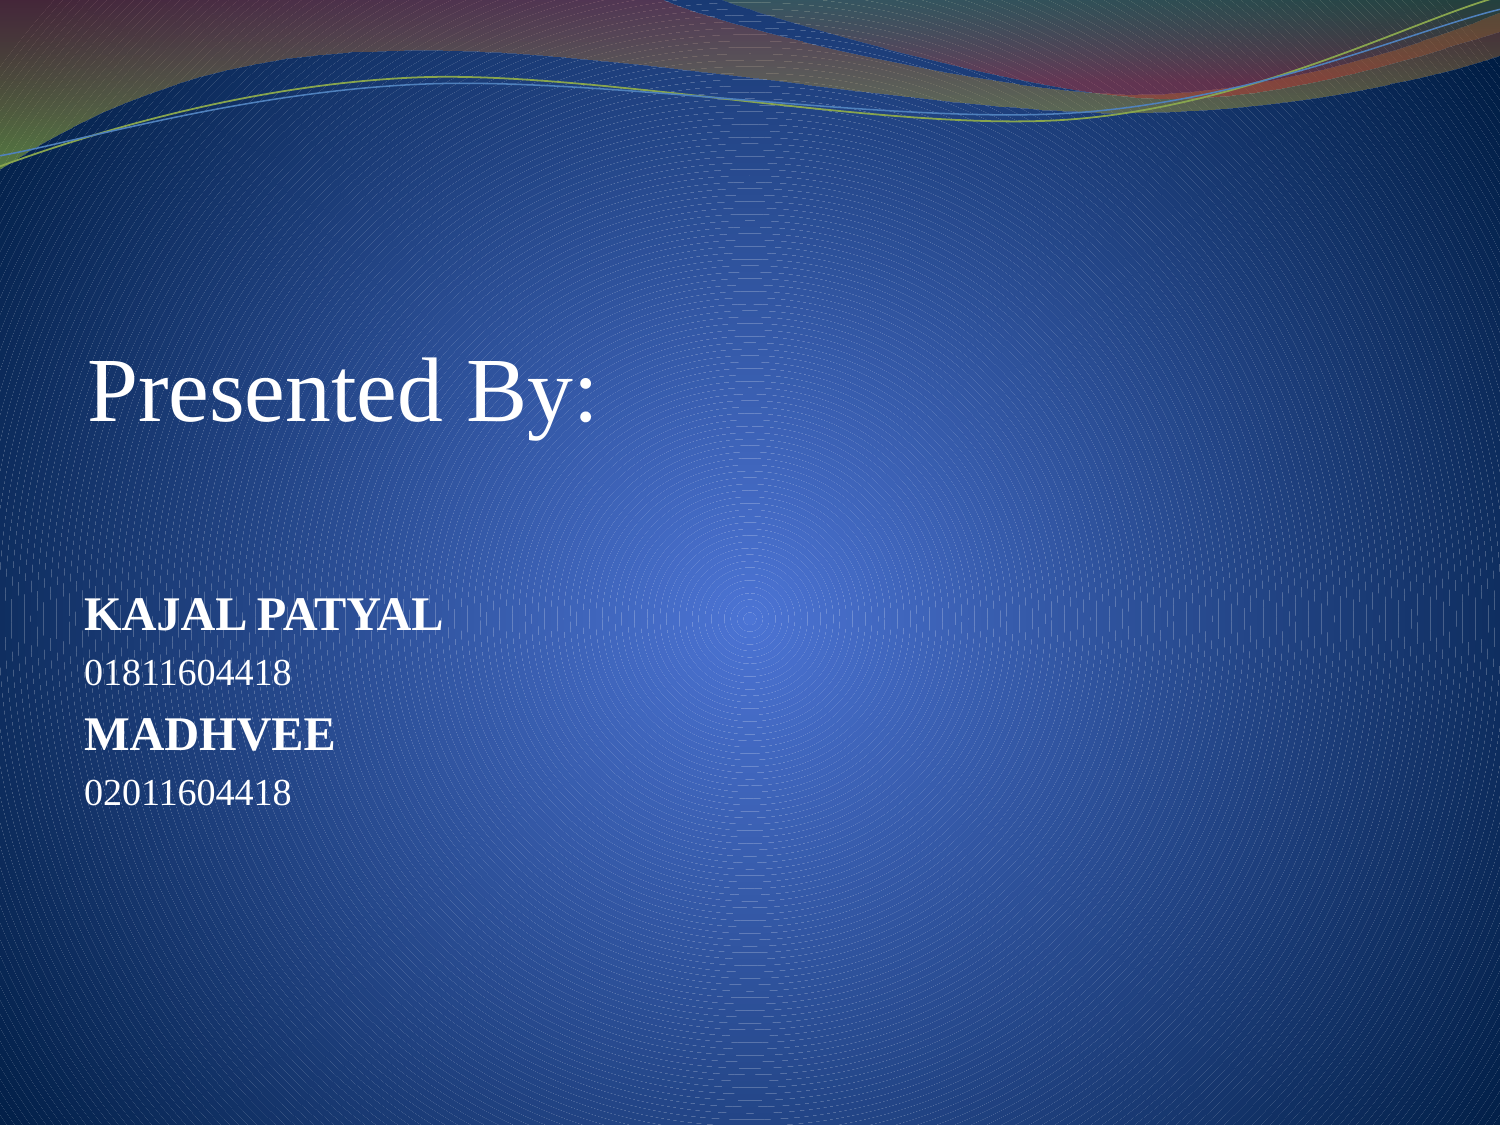

# Presented By:
KAJAL PATYAL
01811604418
MADHVEE
02011604418